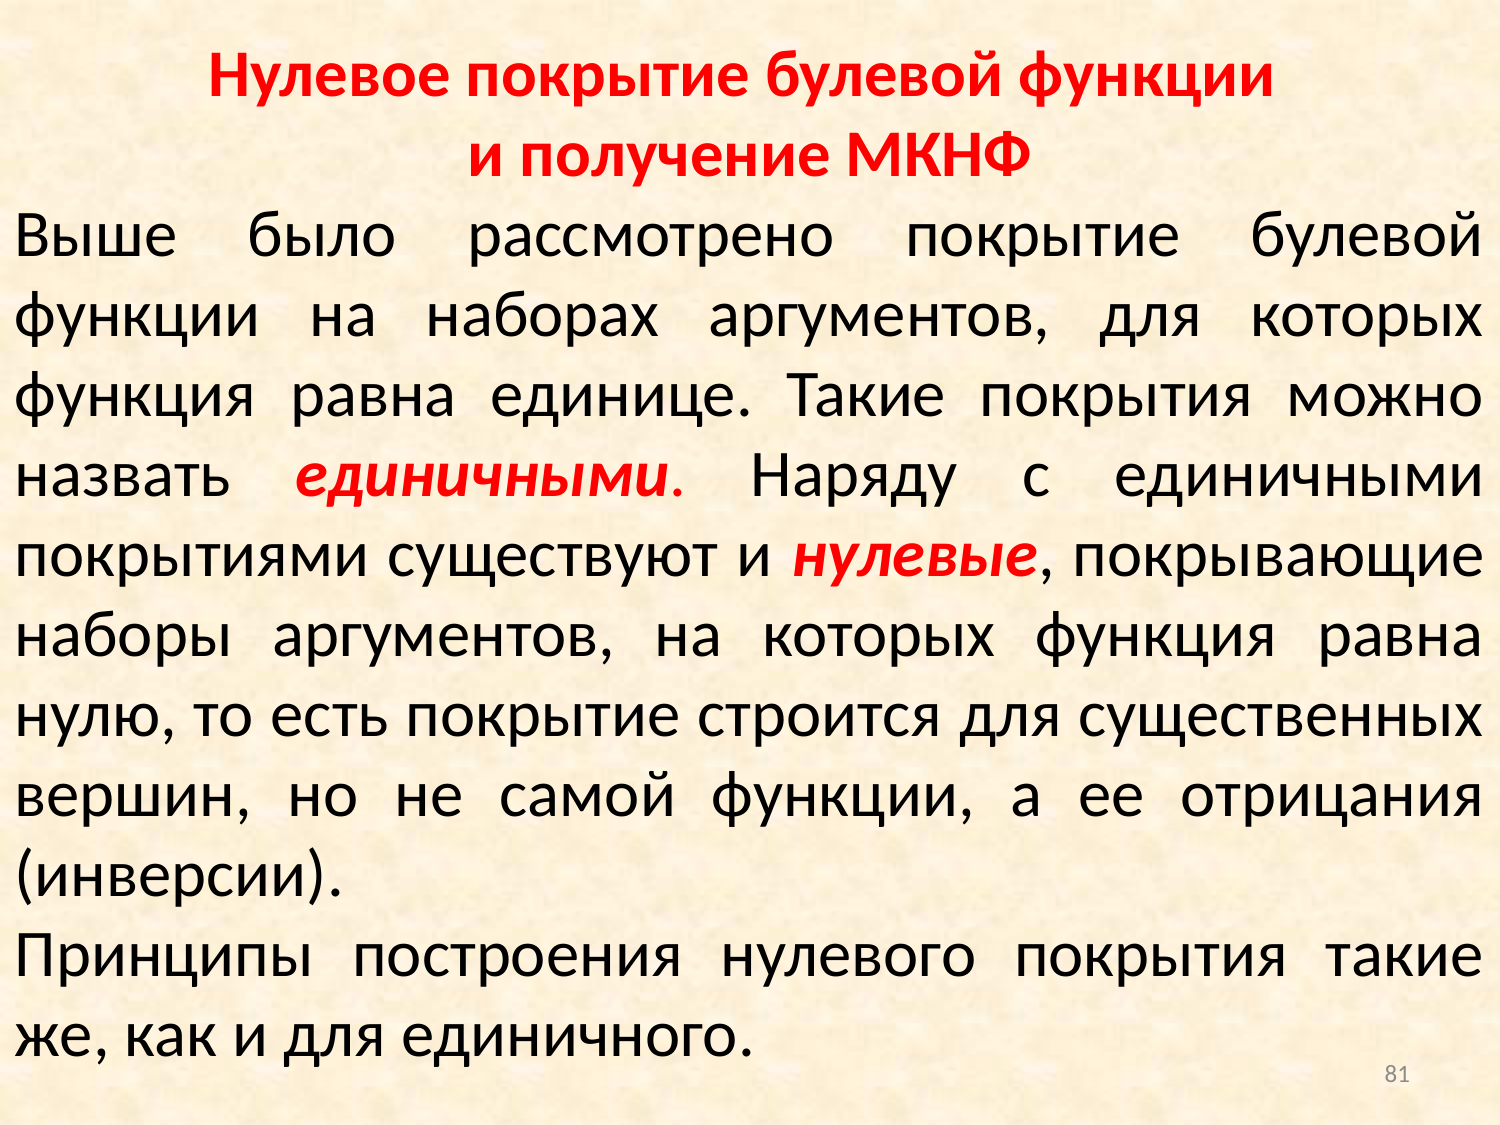

Нулевое покрытие булевой функции
и получение МКНФ
Выше было рассмотрено покрытие булевой функции на наборах аргументов, для которых функция равна единице. Такие покрытия можно назвать единичными. Наряду с единичными покрытиями существуют и нулевые, покрывающие наборы аргументов, на которых функция равна нулю, то есть покрытие строится для существенных вершин, но не самой функции, а ее отрицания (инверсии).
Принципы построения нулевого покрытия такие же, как и для единичного.
81